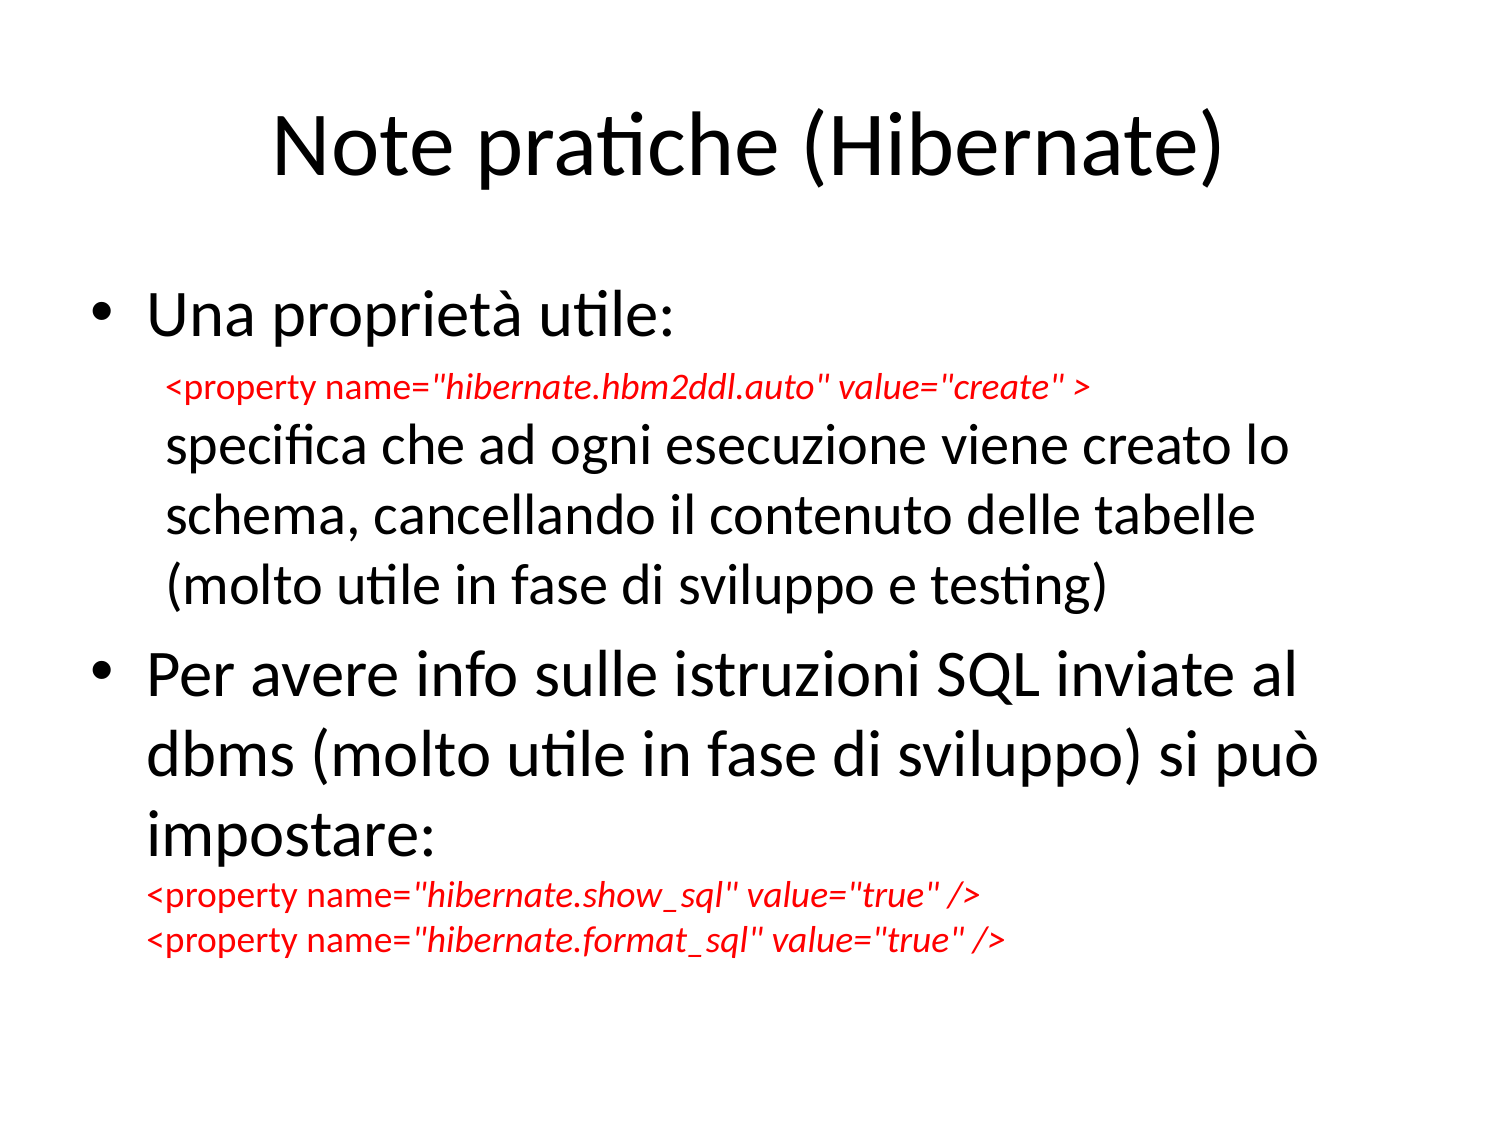

# Note pratiche (Hibernate)
Una proprietà utile:
<property name="hibernate.hbm2ddl.auto" value="create" >
specifica che ad ogni esecuzione viene creato lo schema, cancellando il contenuto delle tabelle (molto utile in fase di sviluppo e testing)
Per avere info sulle istruzioni SQL inviate al dbms (molto utile in fase di sviluppo) si può impostare:
<property name="hibernate.show_sql" value="true" />
<property name="hibernate.format_sql" value="true" />